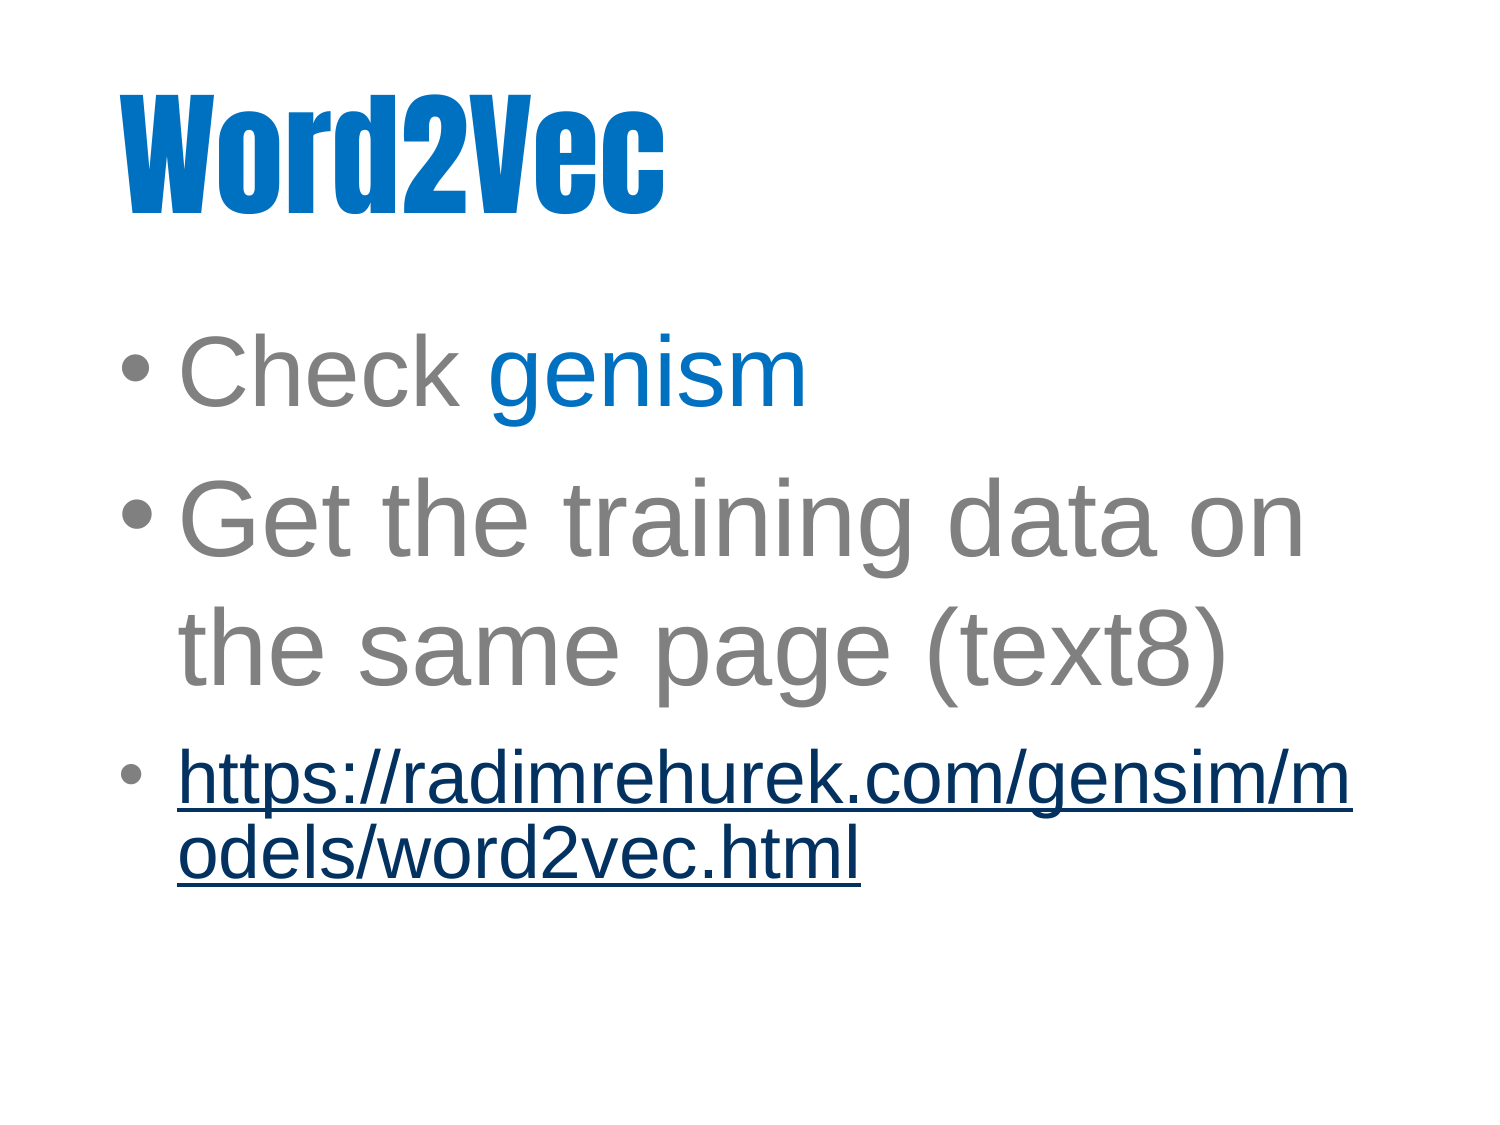

# Word2Vec
Check genism
Get the training data on the same page (text8)
https://radimrehurek.com/gensim/models/word2vec.html